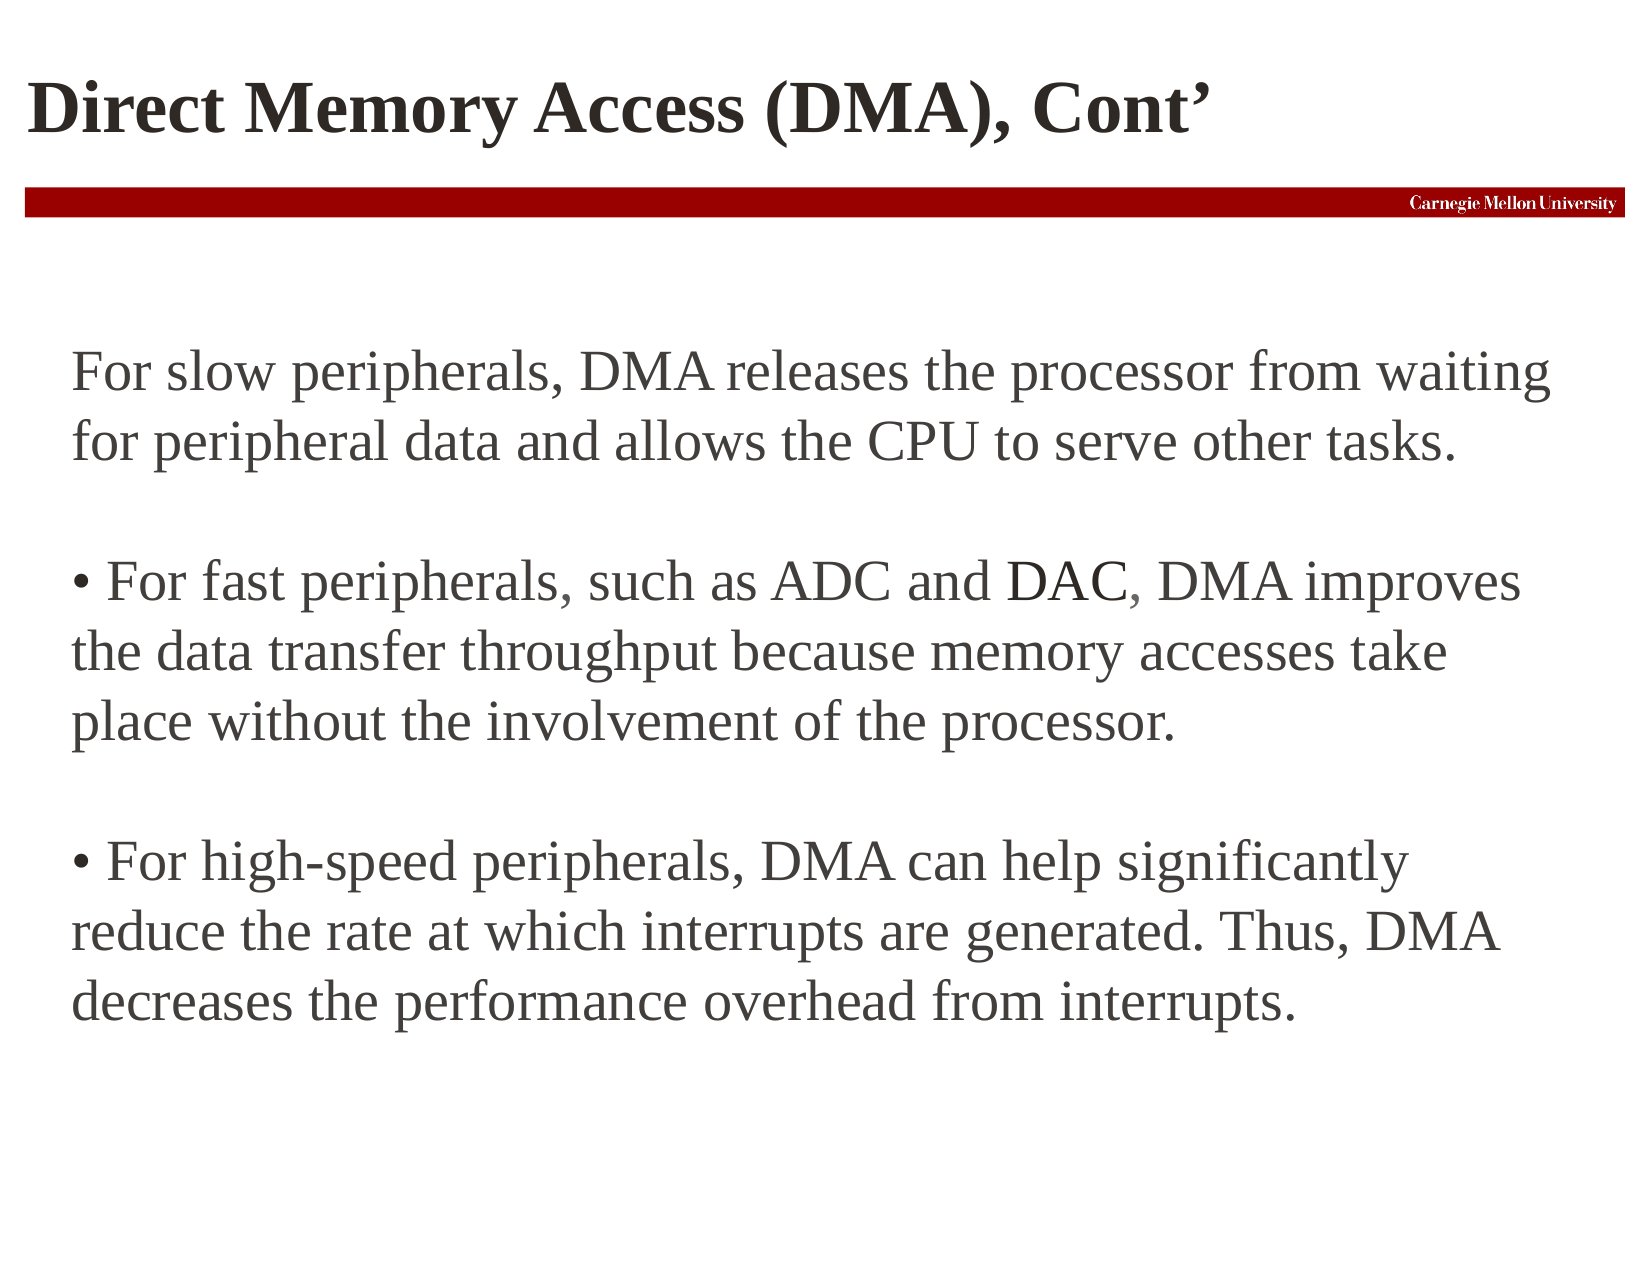

Direct Memory Access (DMA), Cont’
For slow peripherals, DMA releases the processor from waiting for peripheral data and allows the CPU to serve other tasks.

• For fast peripherals, such as ADC and DAC, DMA improves the data transfer throughput because memory accesses take place without the involvement of the processor.

• For high-speed peripherals, DMA can help significantly reduce the rate at which interrupts are generated. Thus, DMA decreases the performance overhead from interrupts.